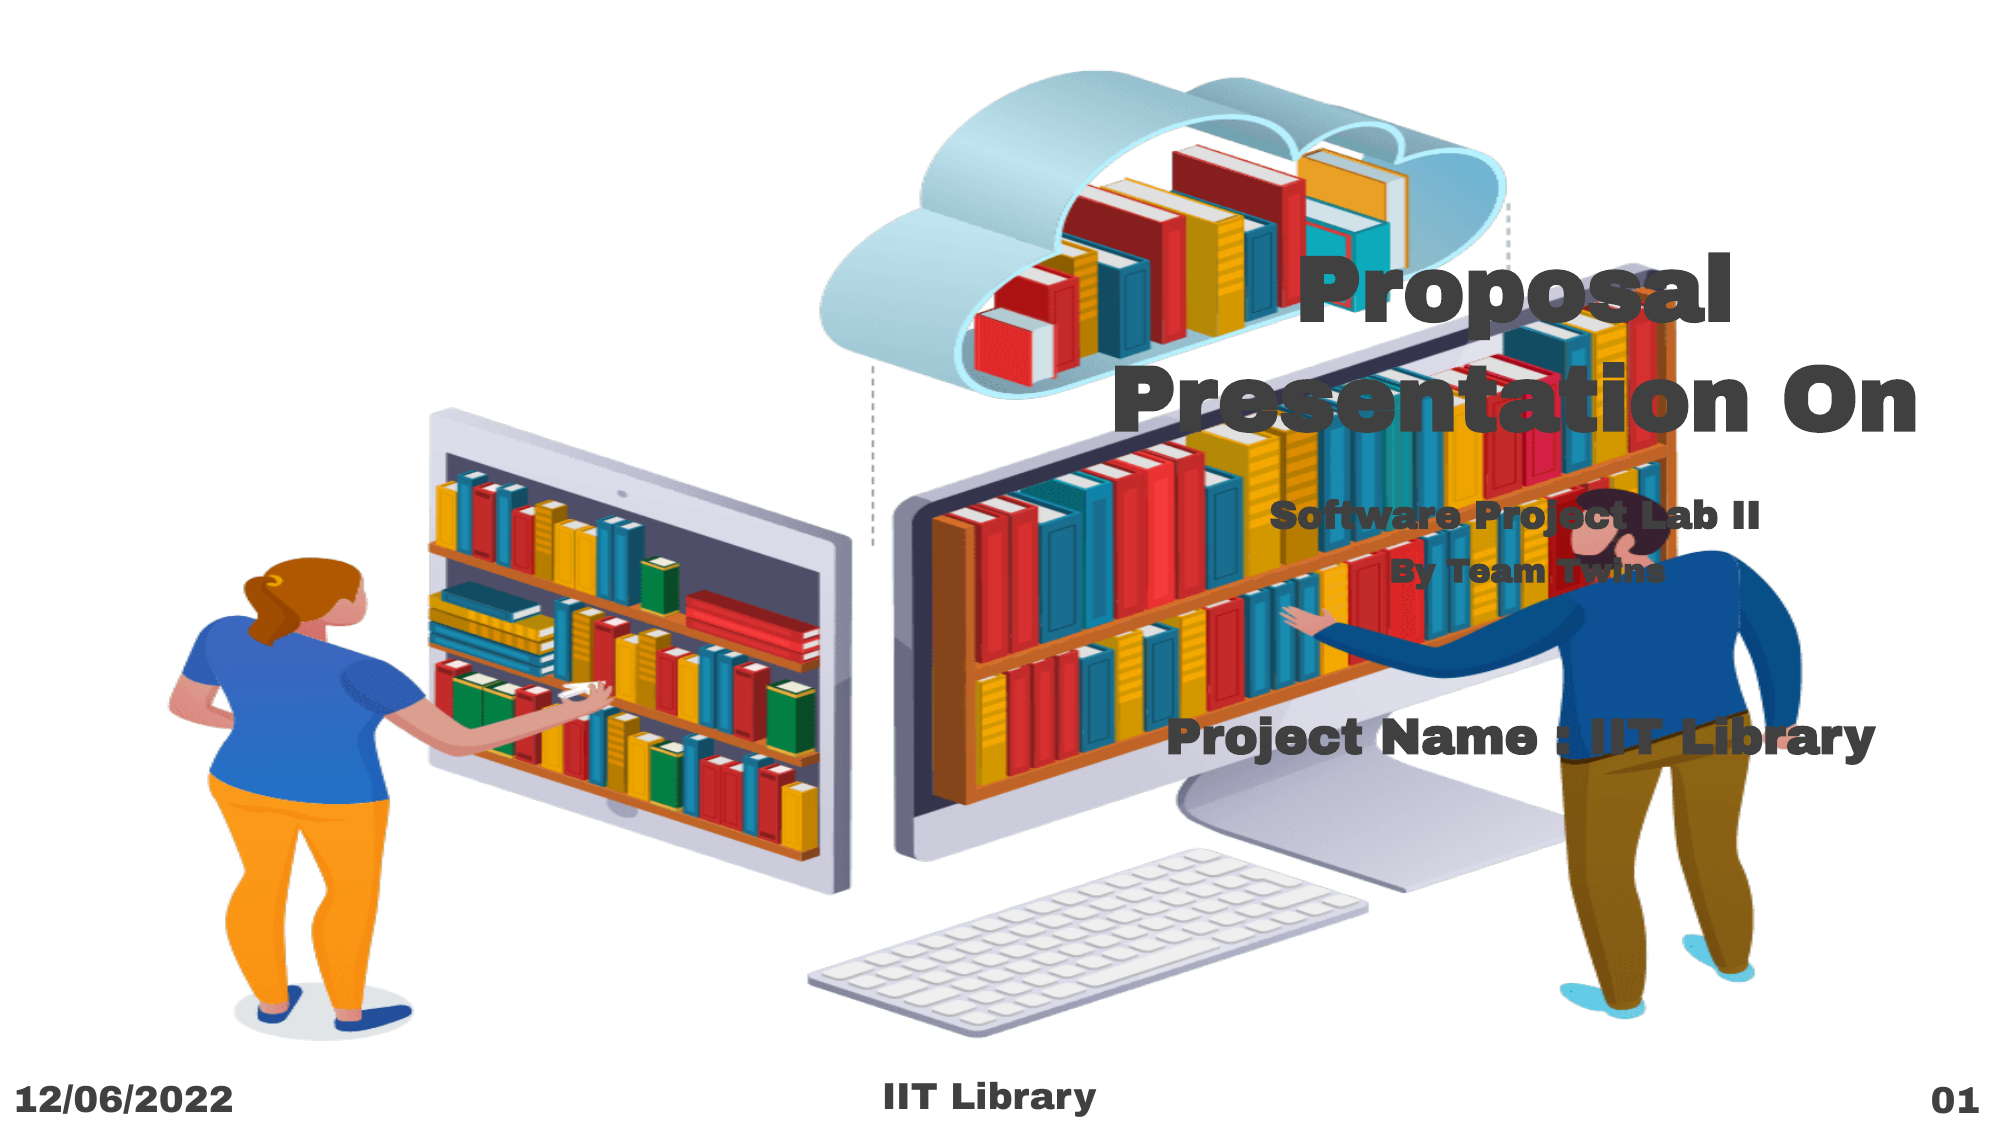

Proposal Presentation On
Software Project Lab II
By Team Twins
Project Name : IIT Library

IIT Library
12/06/2022
01